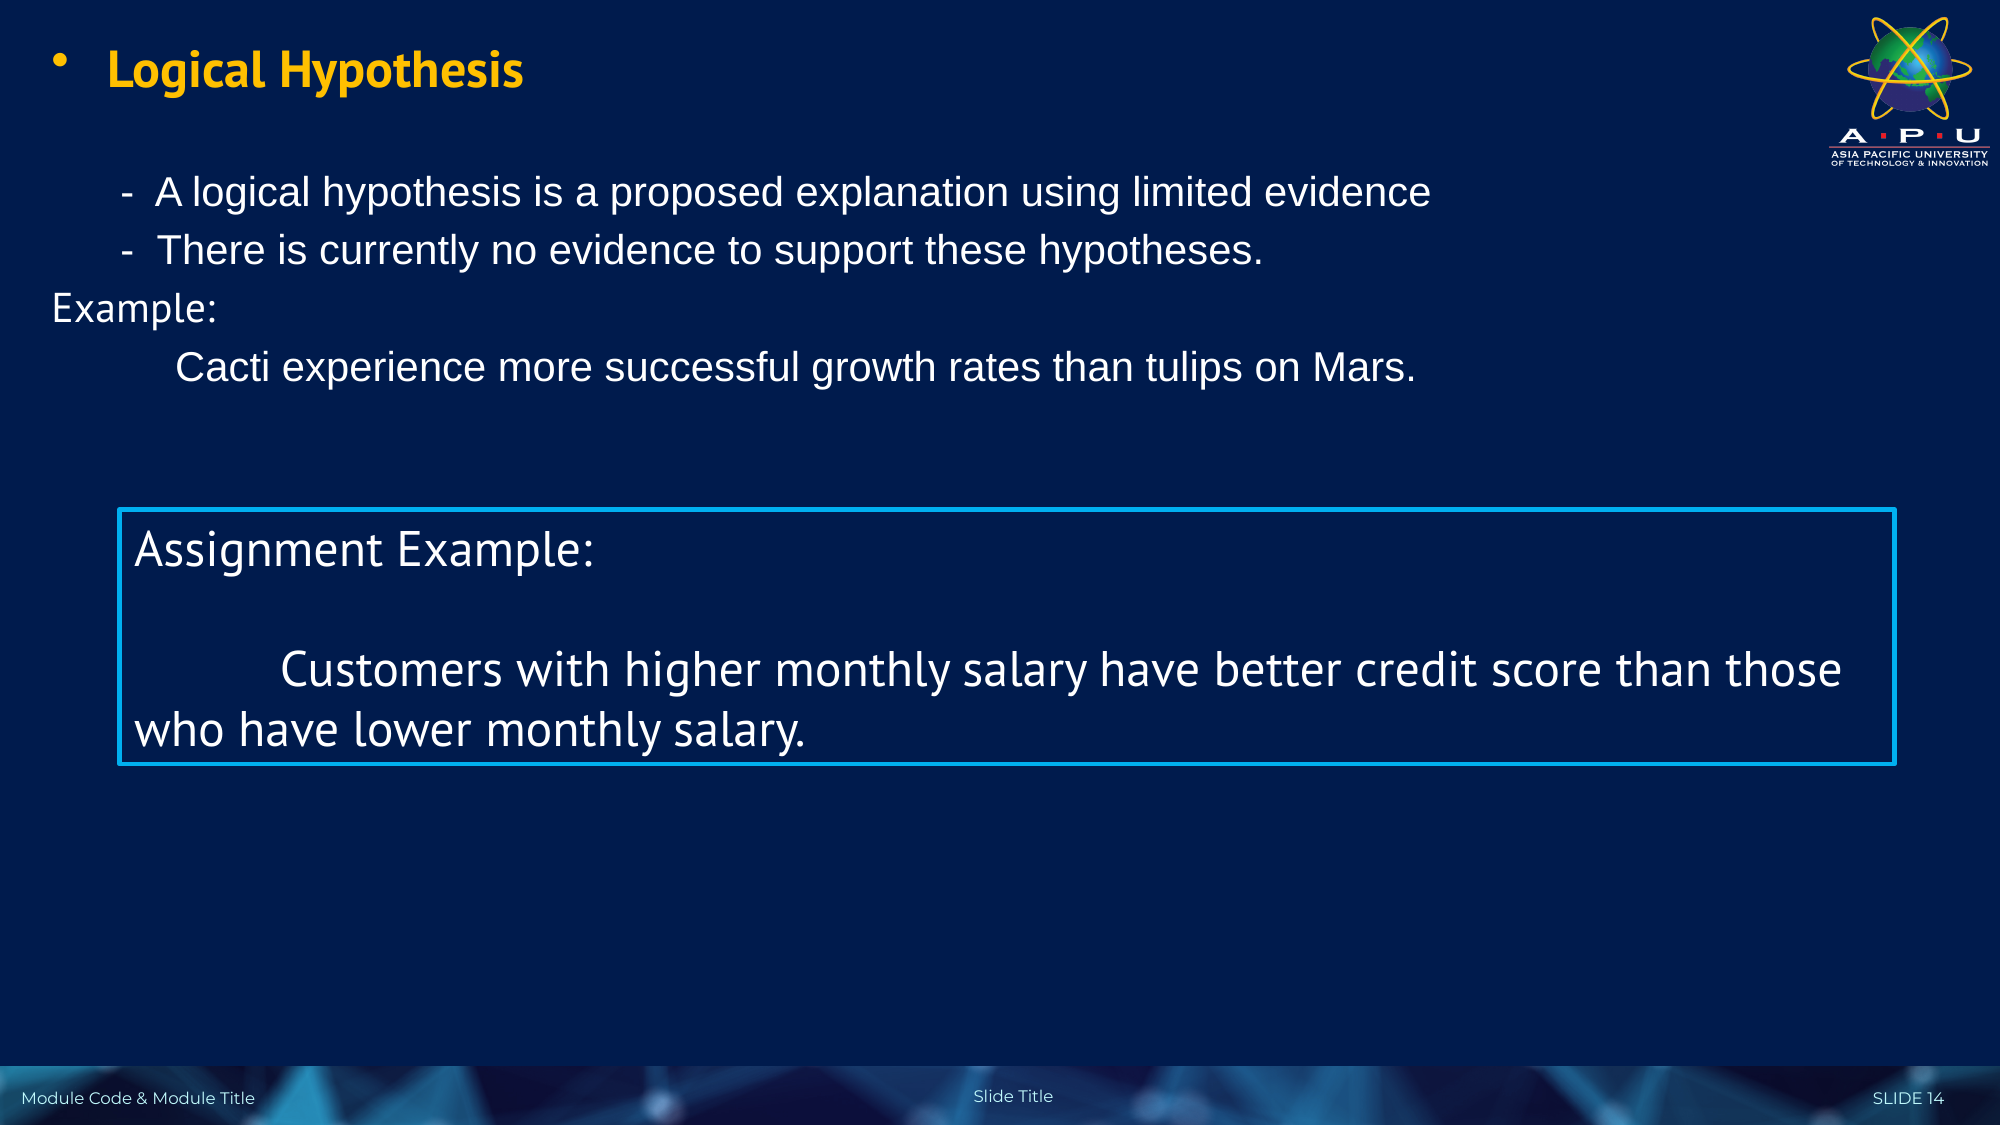

Logical Hypothesis

      -  A logical hypothesis is a proposed explanation using limited evidence
      -  There is currently no evidence to support these hypotheses.
Example:
           Cacti experience more successful growth rates than tulips on Mars.

Assignment Example:

           Customers with higher monthly salary have better credit score than those who have lower monthly salary.